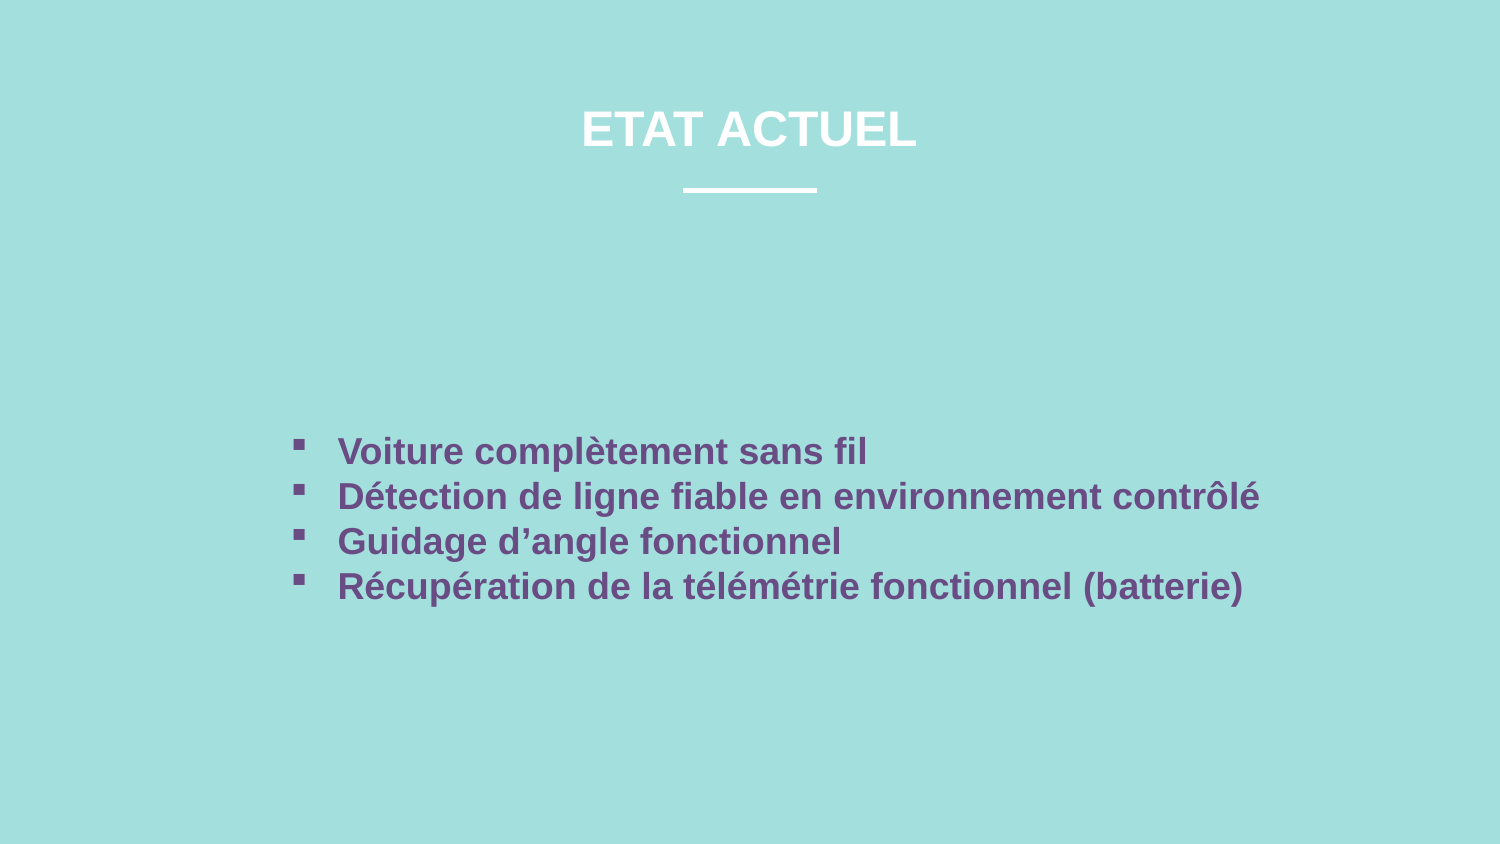

ETAT ACTUEL
Voiture complètement sans fil
Détection de ligne fiable en environnement contrôlé
Guidage d’angle fonctionnel
Récupération de la télémétrie fonctionnel (batterie)